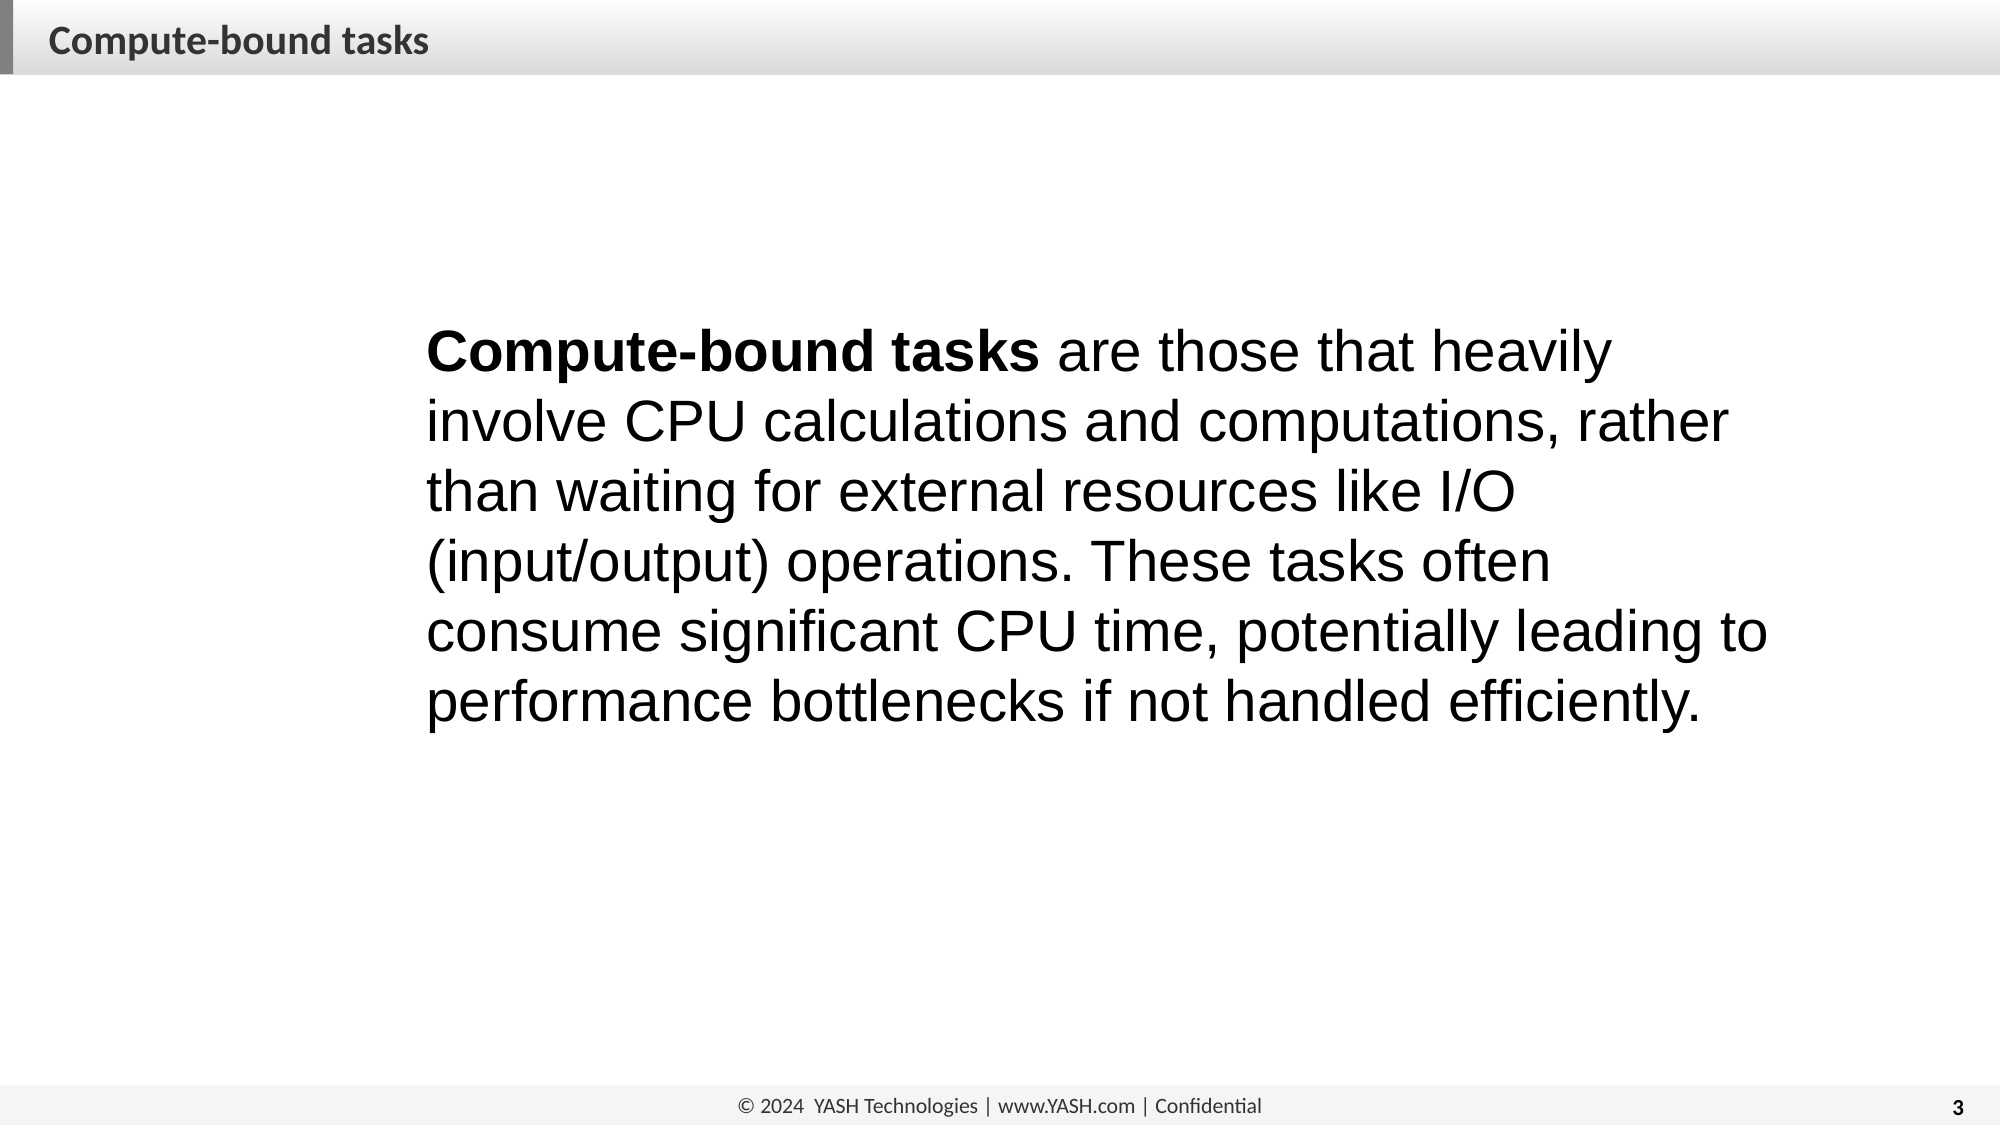

Compute-bound tasks
Compute-bound tasks are those that heavily involve CPU calculations and computations, rather than waiting for external resources like I/O (input/output) operations. These tasks often consume significant CPU time, potentially leading to performance bottlenecks if not handled efficiently.